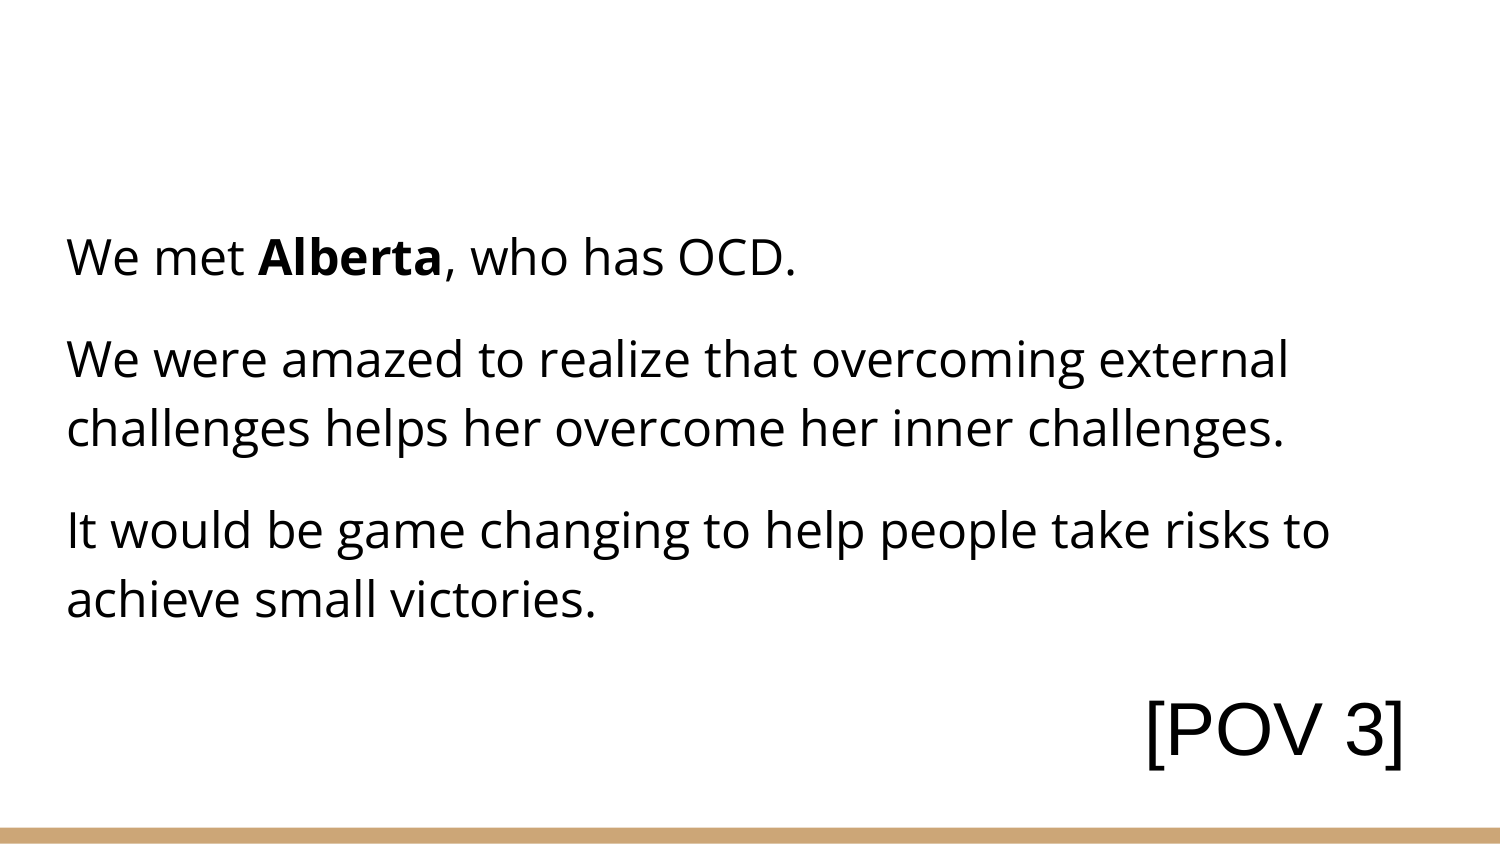

#
We met Alberta, who has OCD.
We were amazed to realize that overcoming external challenges helps her overcome her inner challenges.
It would be game changing to help people take risks to achieve small victories.
[POV 3]